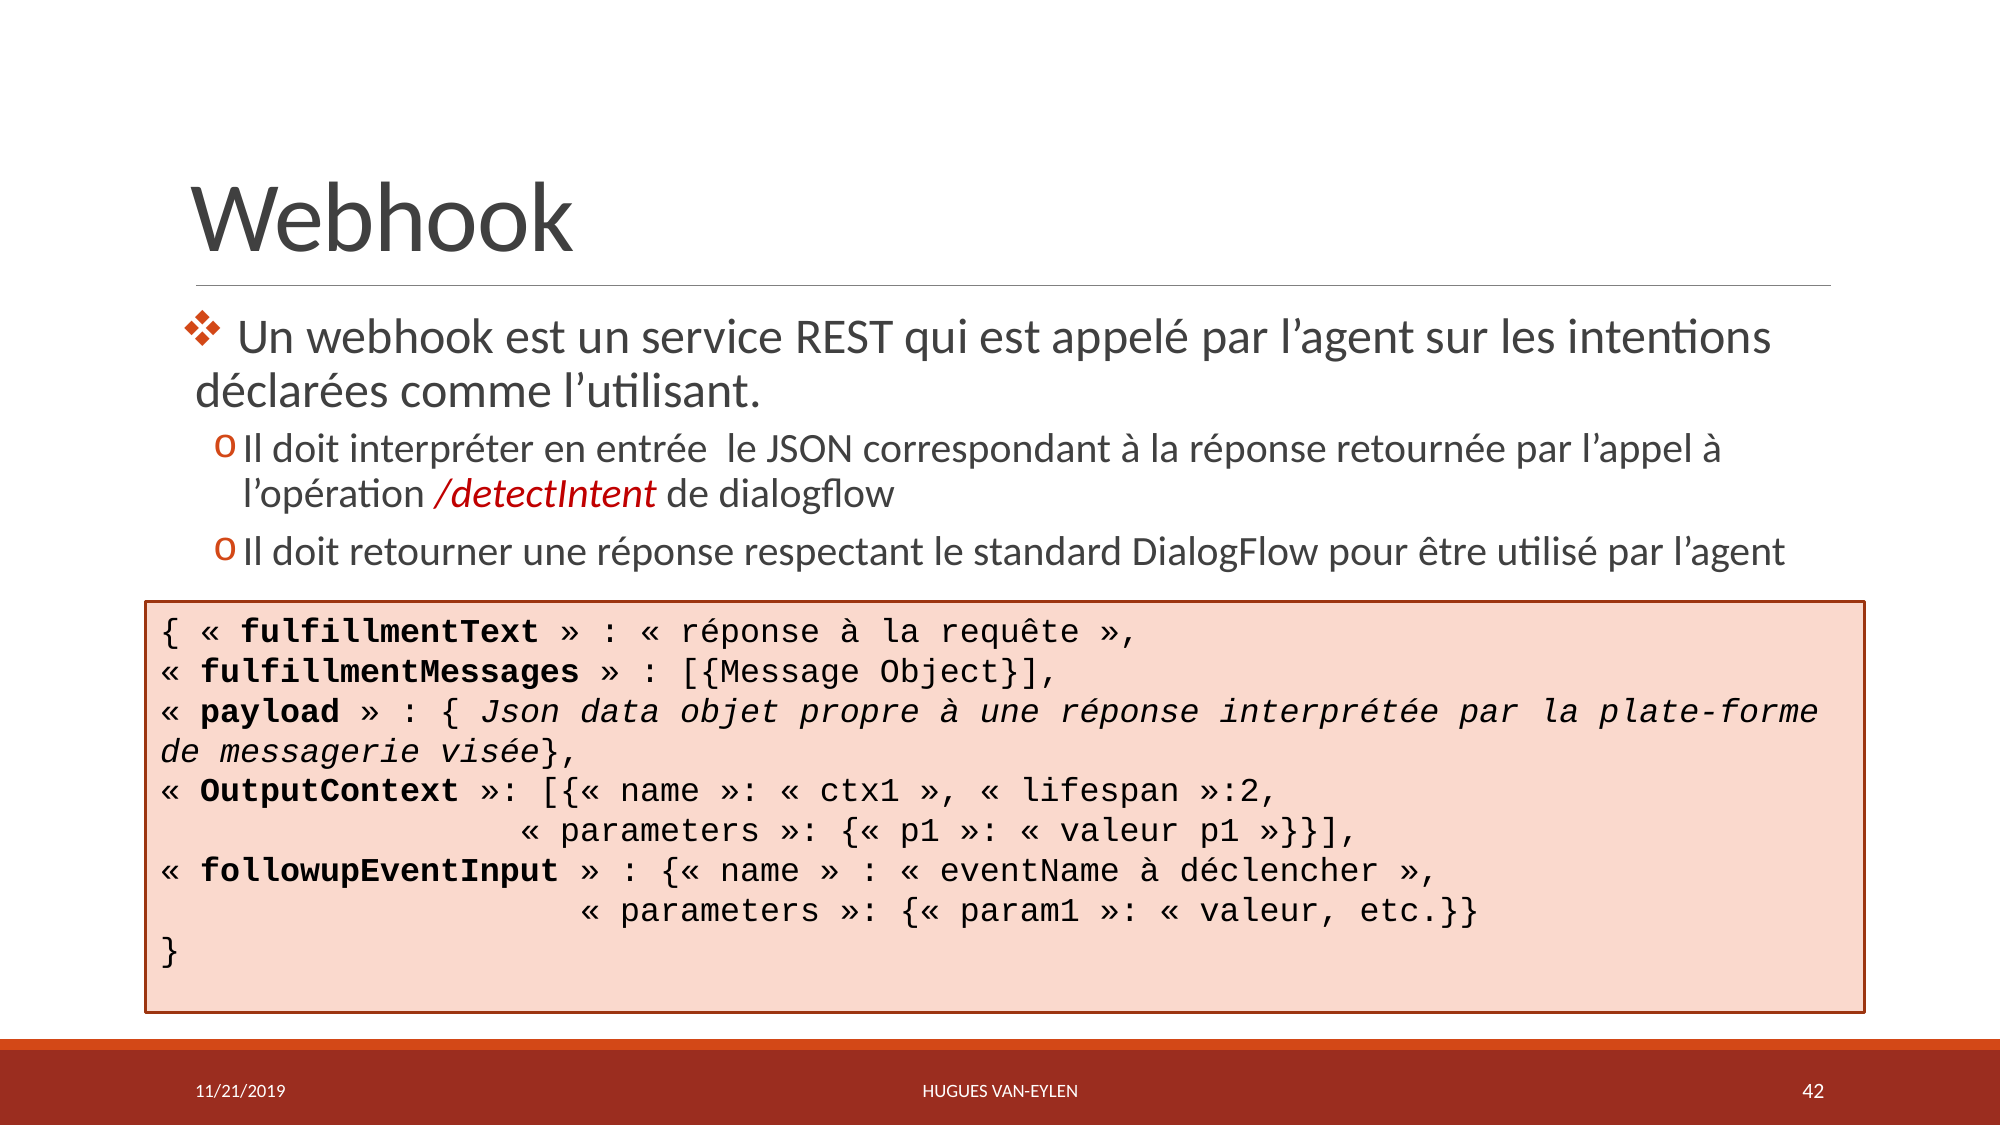

# Webhook
 Un webhook est un service REST qui est appelé par l’agent sur les intentions déclarées comme l’utilisant.
Il doit interpréter en entrée  le JSON correspondant à la réponse retournée par l’appel à l’opération /detectIntent de dialogflow
Il doit retourner une réponse respectant le standard DialogFlow pour être utilisé par l’agent

{ « fulfillmentText » : « réponse à la requête »,
« fulfillmentMessages » : [{Message Object}],
« payload » : { Json data objet propre à une réponse interprétée par la plate-forme de messagerie visée},
« OutputContext »: [{« name »: « ctx1 », « lifespan »:2,
                  « parameters »: {« p1 »: « valeur p1 »}}],
« followupEventInput » : {« name » : « eventName à déclencher »,
                     « parameters »: {« param1 »: « valeur, etc.}}
}
11/21/2019
Hugues Van-Eylen
42